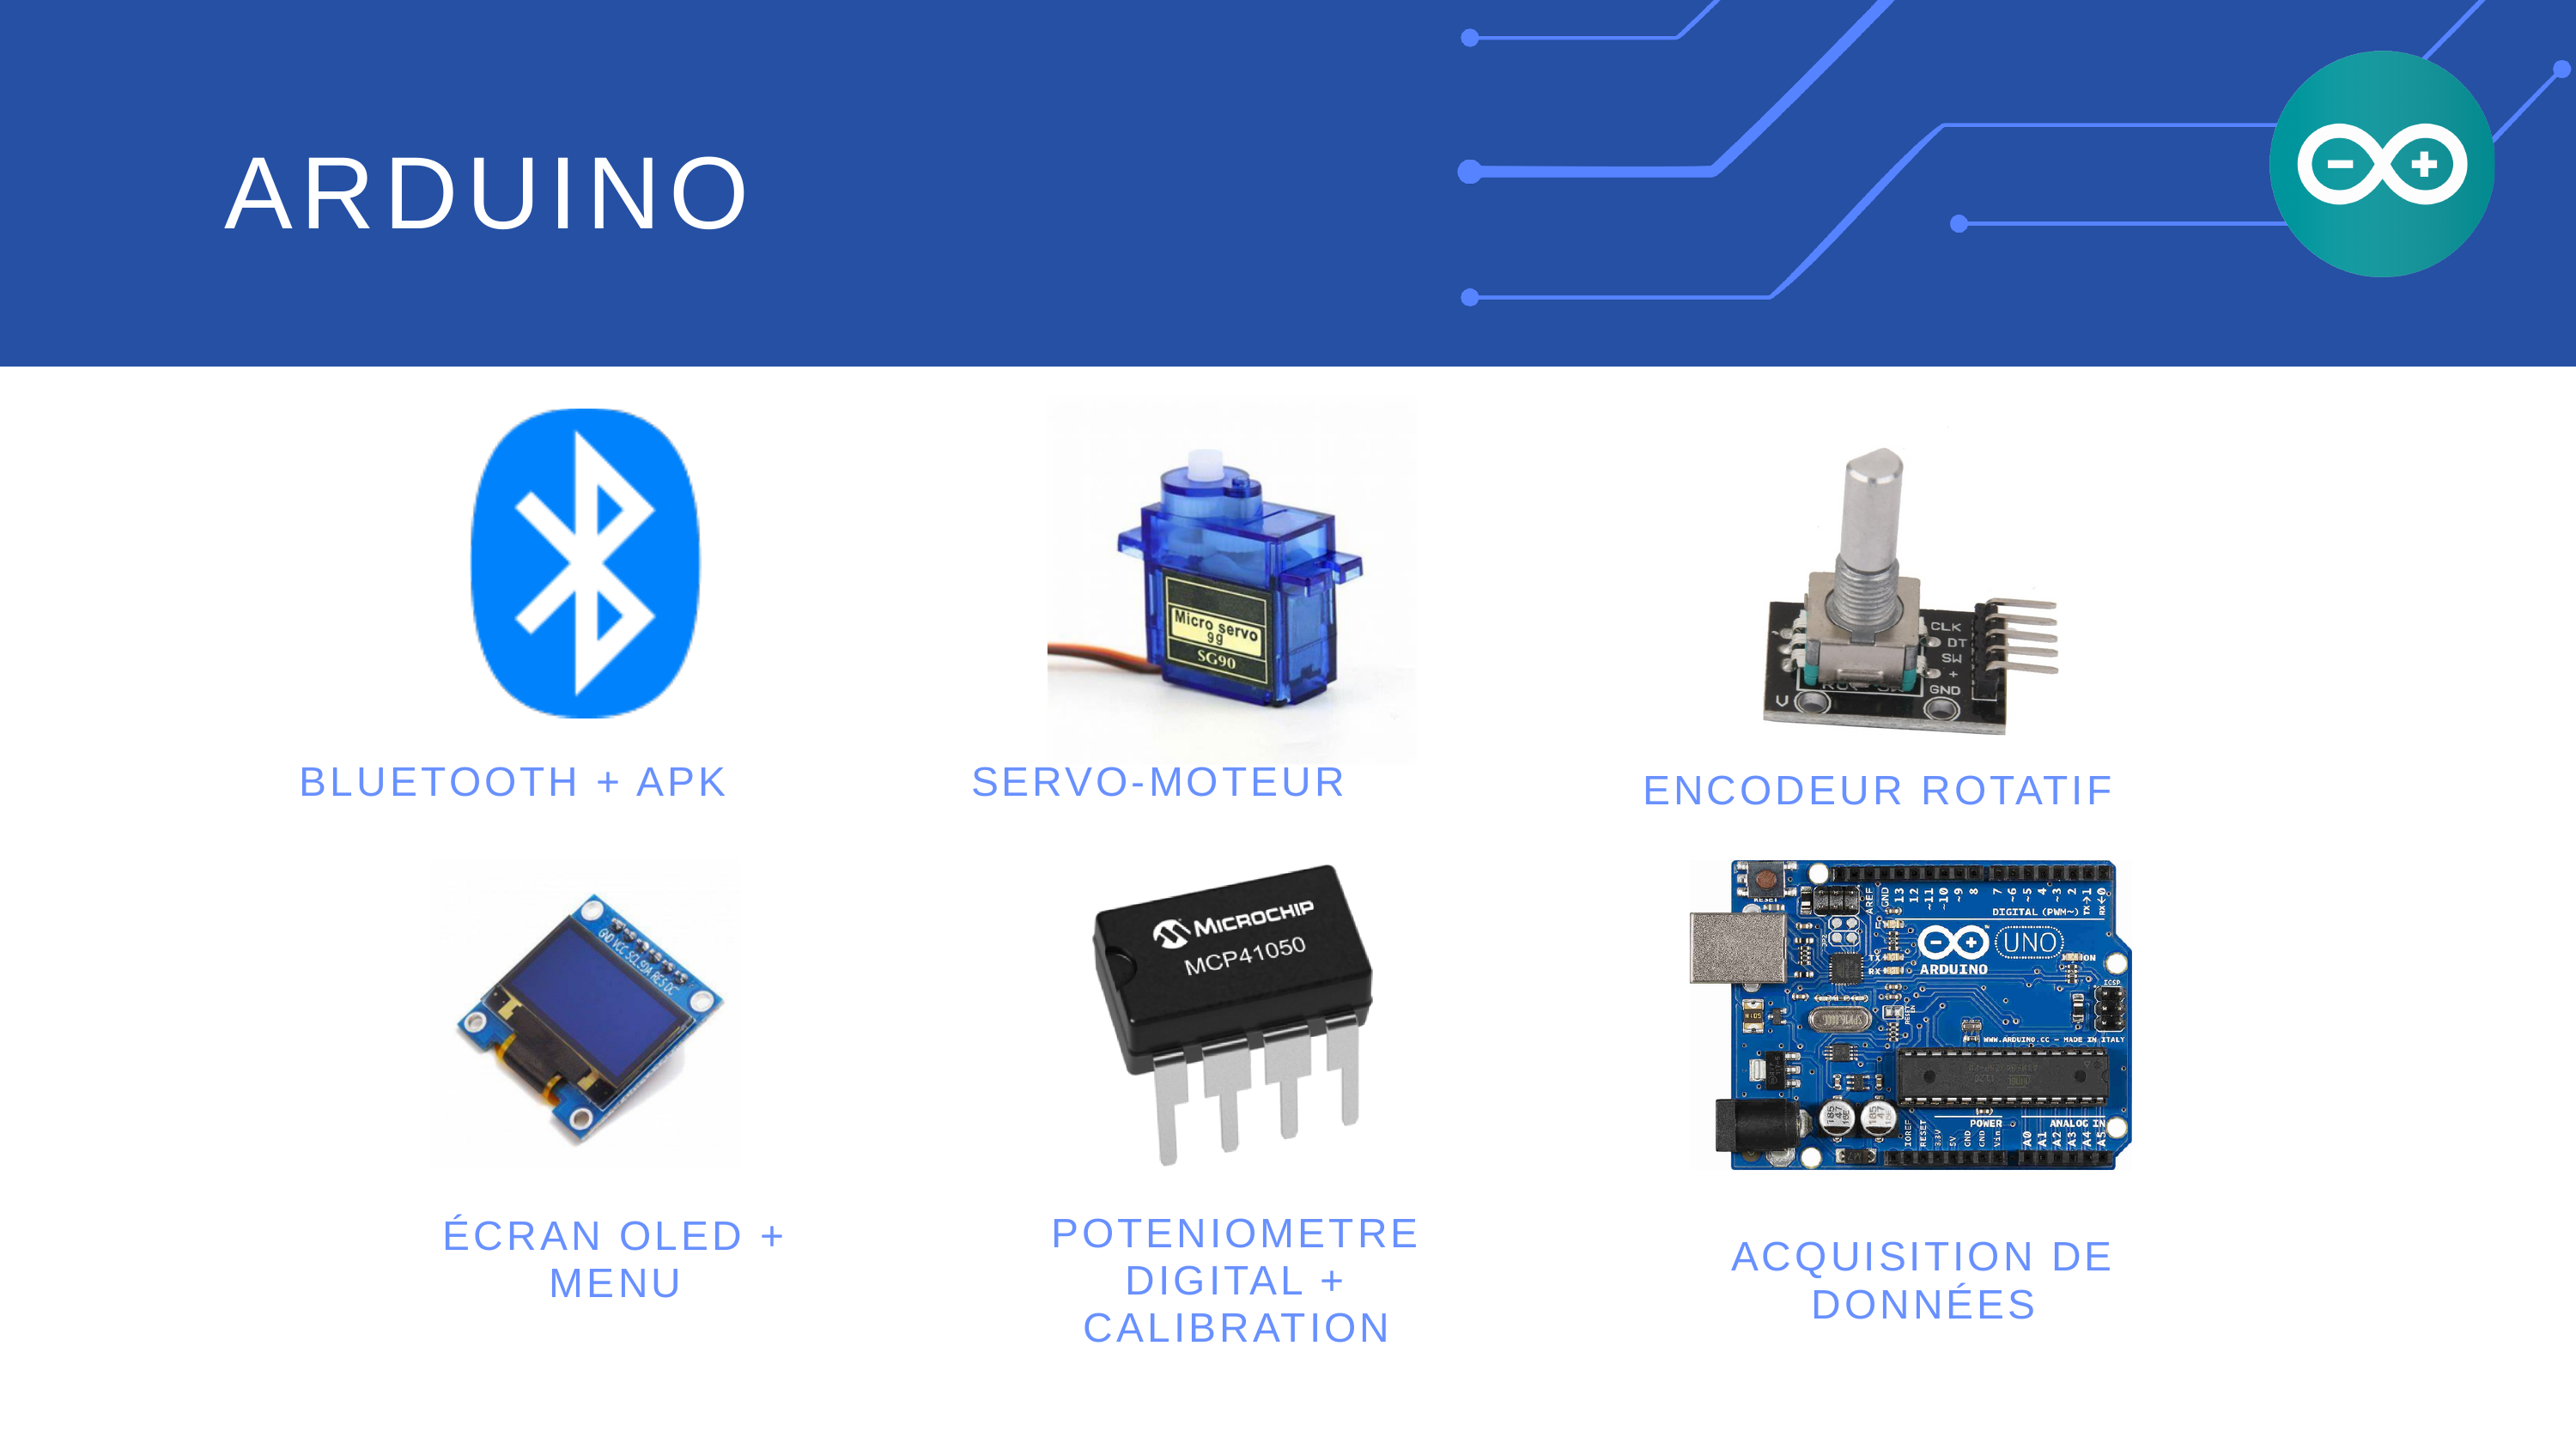

ARDUINO

BLUETOOTH + APK
SERVO-MOTEUR
ENCODEUR ROTATIF

POTENIOMETRE DIGITAL + CALIBRATION
ÉCRAN OLED + MENU
ACQUISITION DE DONNÉES